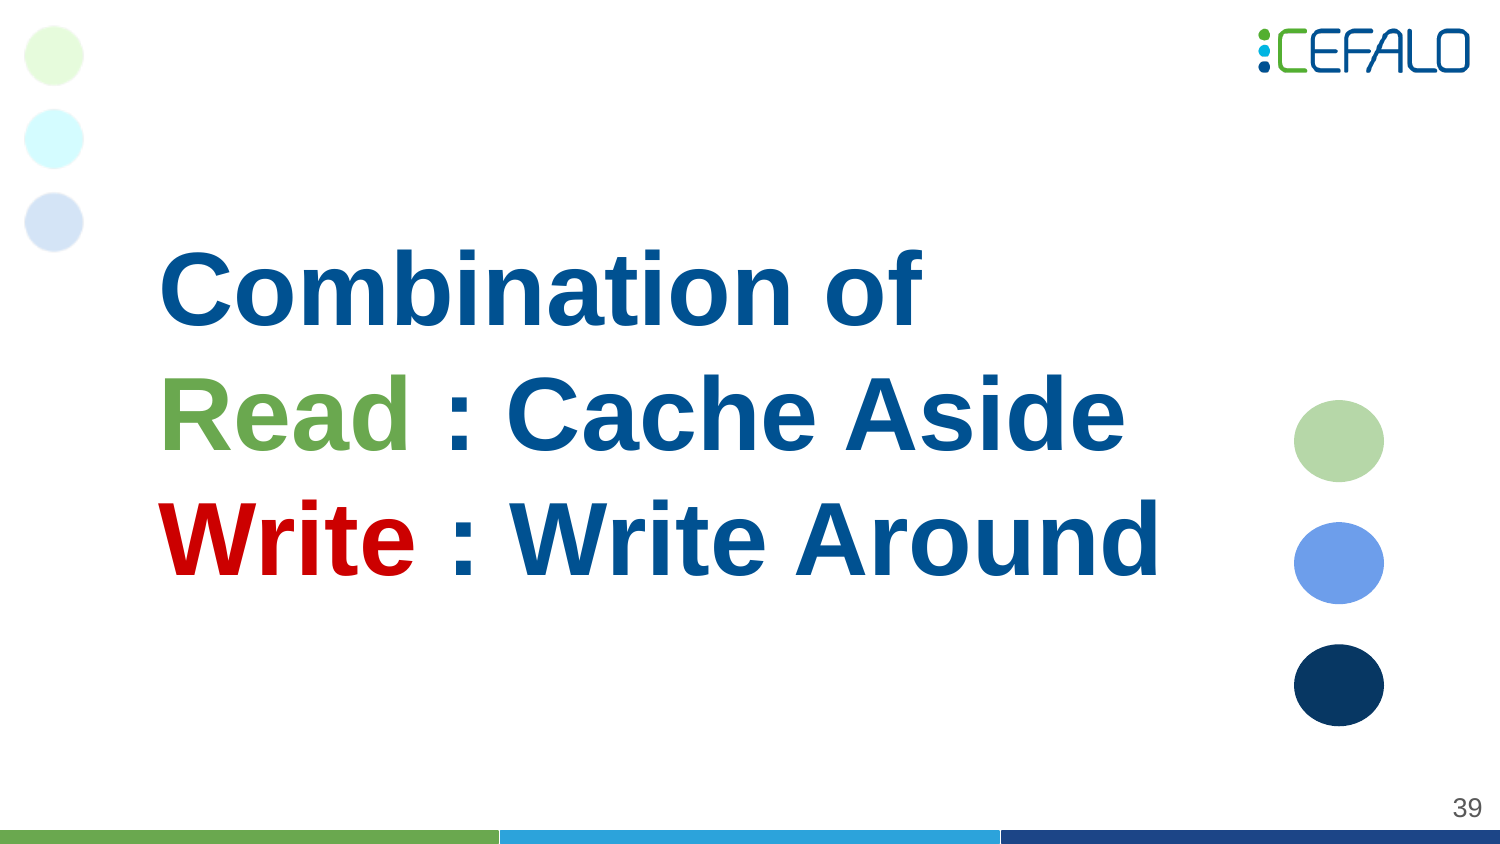

Combination of
Read : Cache Aside
Write : Write Around

39